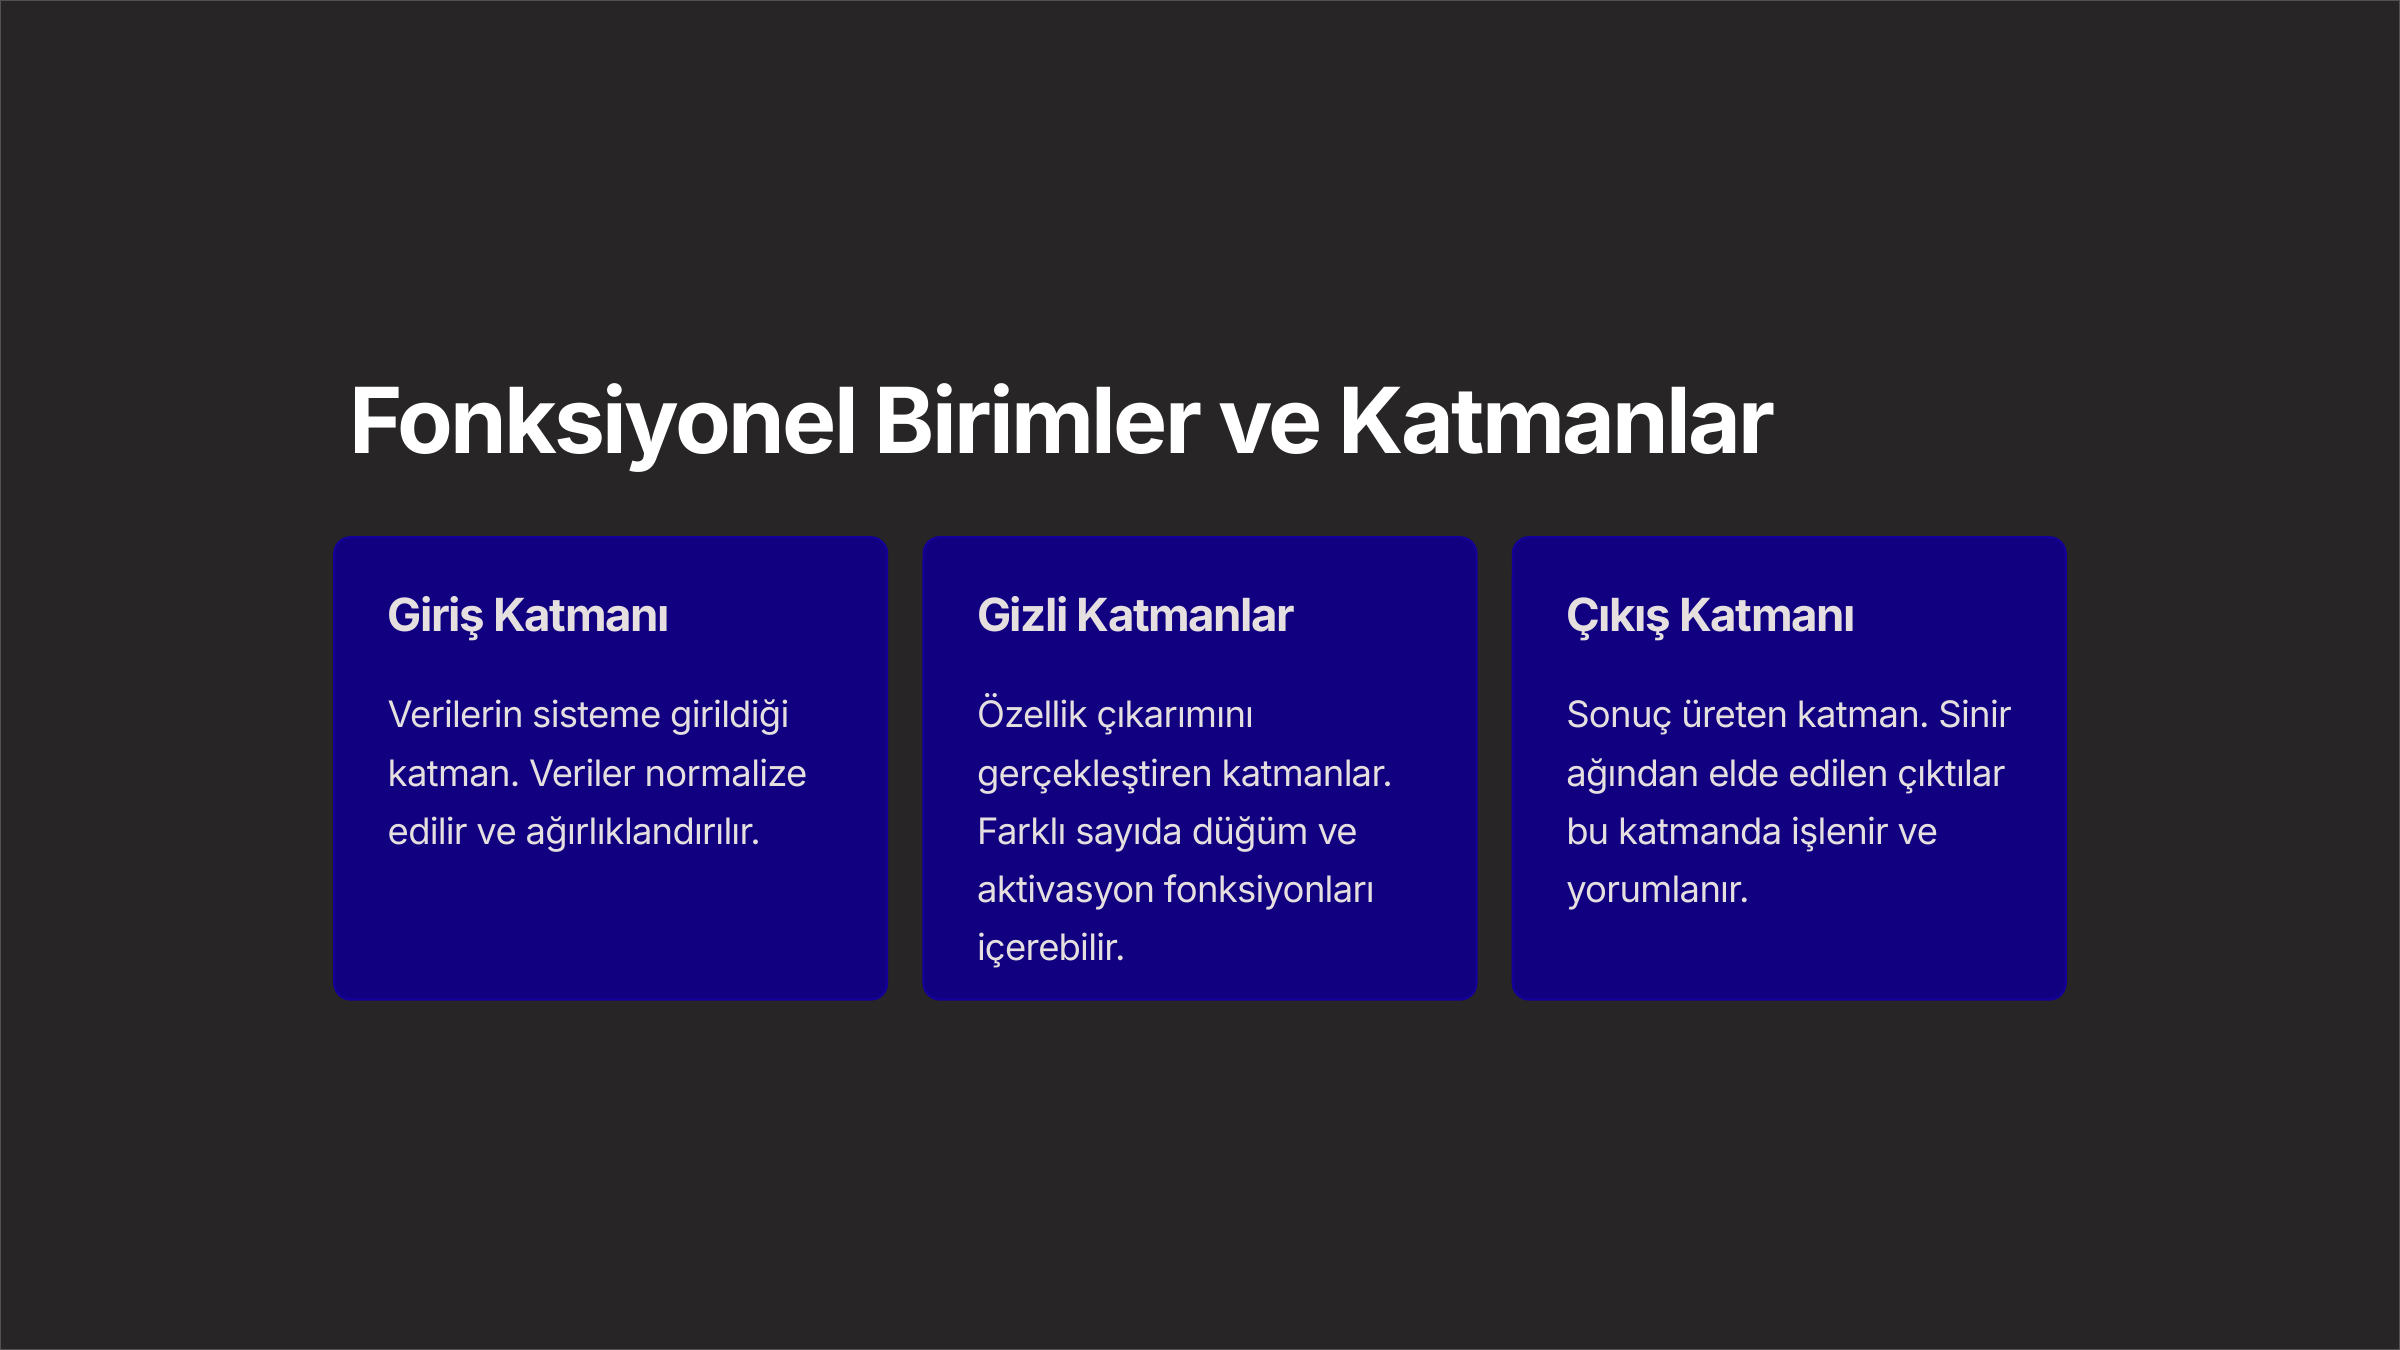

Fonksiyonel Birimler ve Katmanlar

Giriş Katmanı
Gizli Katmanlar
Çıkış Katmanı
Verilerin sisteme girildiği katman. Veriler normalize edilir ve ağırlıklandırılır.
Özellik çıkarımını gerçekleştiren katmanlar. Farklı sayıda düğüm ve aktivasyon fonksiyonları içerebilir.
Sonuç üreten katman. Sinir ağından elde edilen çıktılar bu katmanda işlenir ve yorumlanır.